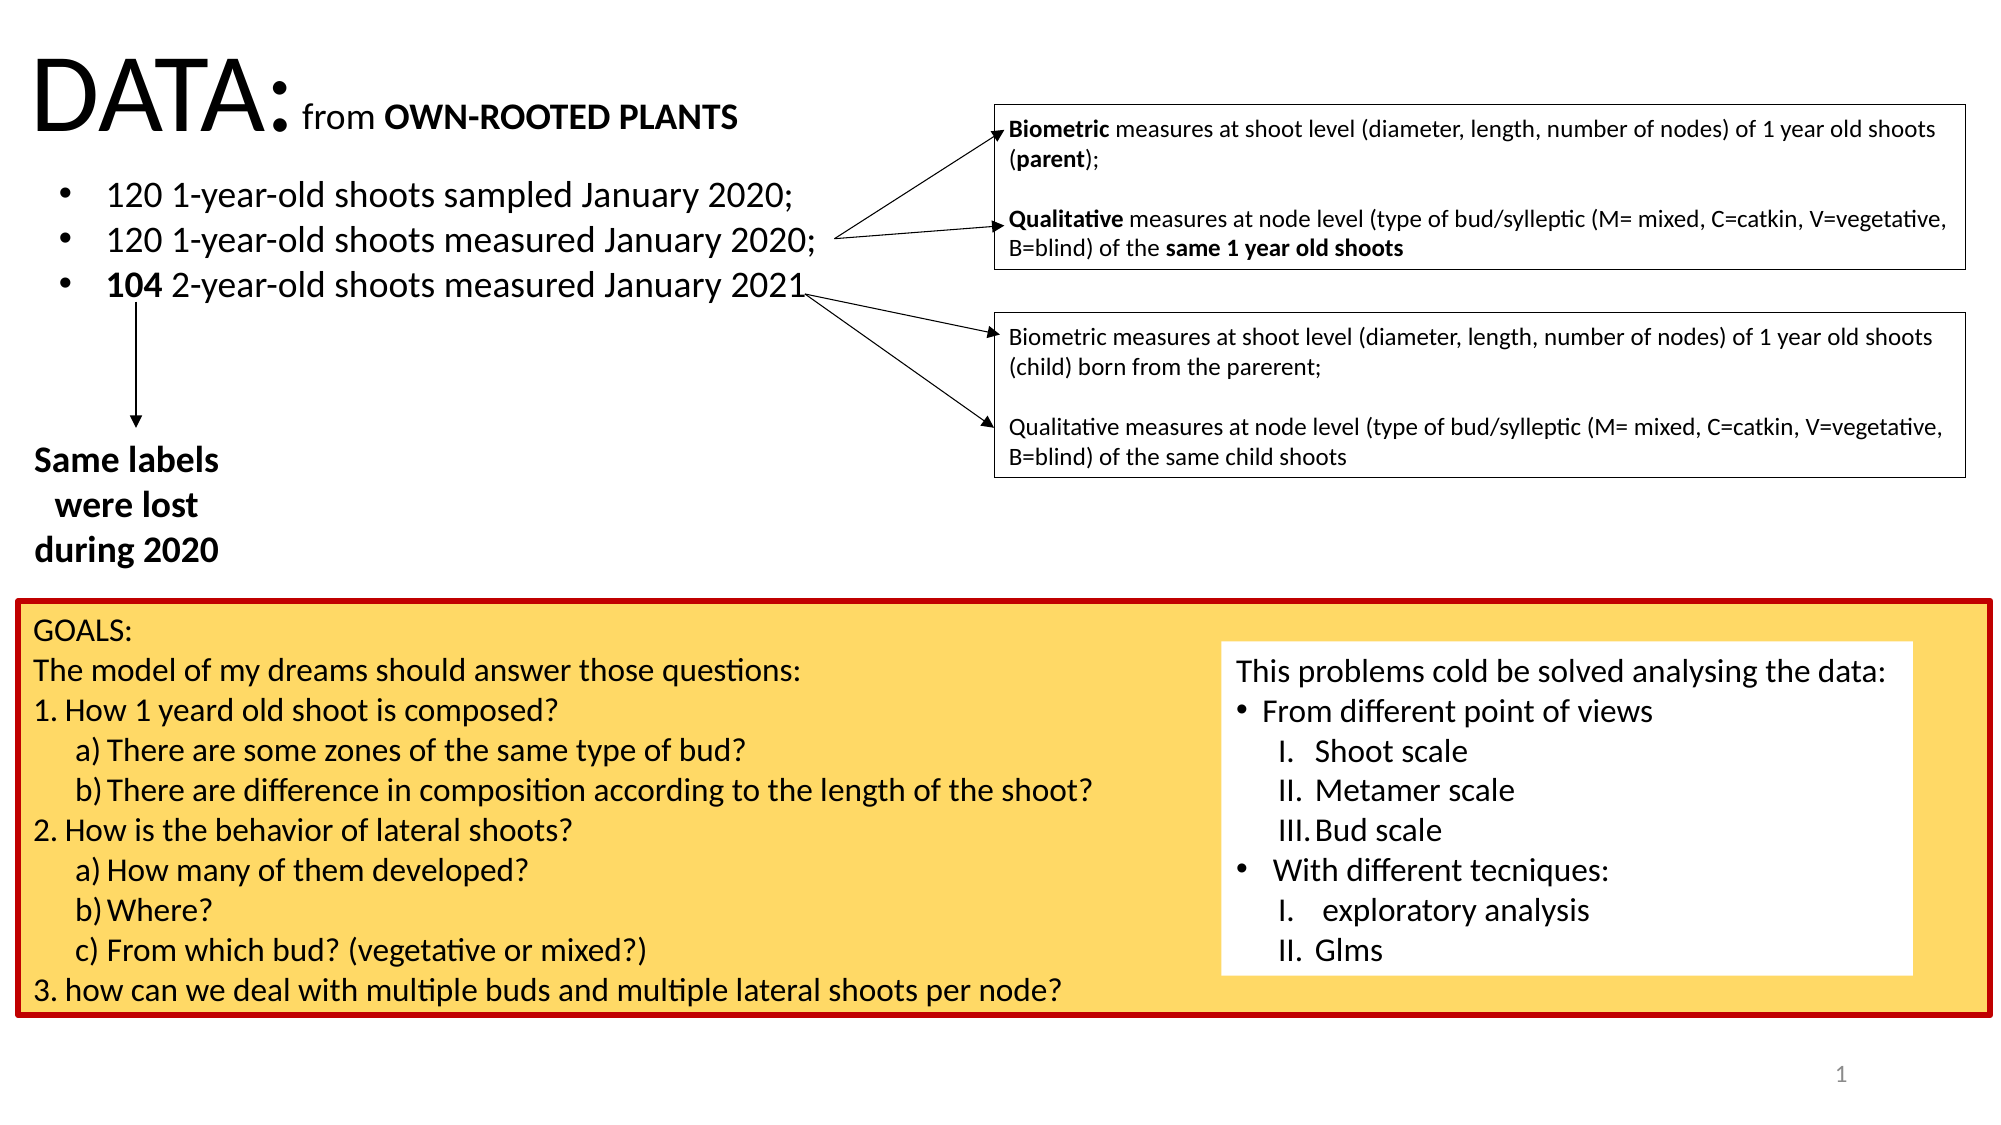

DATA:
from OWN-ROOTED PLANTS
Biometric measures at shoot level (diameter, length, number of nodes) of 1 year old shoots (parent);

Qualitative measures at node level (type of bud/sylleptic (M= mixed, C=catkin, V=vegetative, B=blind) of the same 1 year old shoots
120 1-year-old shoots sampled January 2020;
120 1-year-old shoots measured January 2020;
104 2-year-old shoots measured January 2021

Biometric measures at shoot level (diameter, length, number of nodes) of 1 year old shoots (child) born from the parerent;

Qualitative measures at node level (type of bud/sylleptic (M= mixed, C=catkin, V=vegetative, B=blind) of the same child shoots
Same labels were lost during 2020
GOALS:
The model of my dreams should answer those questions:
How 1 yeard old shoot is composed?
There are some zones of the same type of bud?
There are difference in composition according to the length of the shoot?
How is the behavior of lateral shoots?
How many of them developed?
Where?
From which bud? (vegetative or mixed?)
how can we deal with multiple buds and multiple lateral shoots per node?
This problems cold be solved analysing the data:
From different point of views
Shoot scale
Metamer scale
Bud scale
With different tecniques:
 exploratory analysis
Glms
1